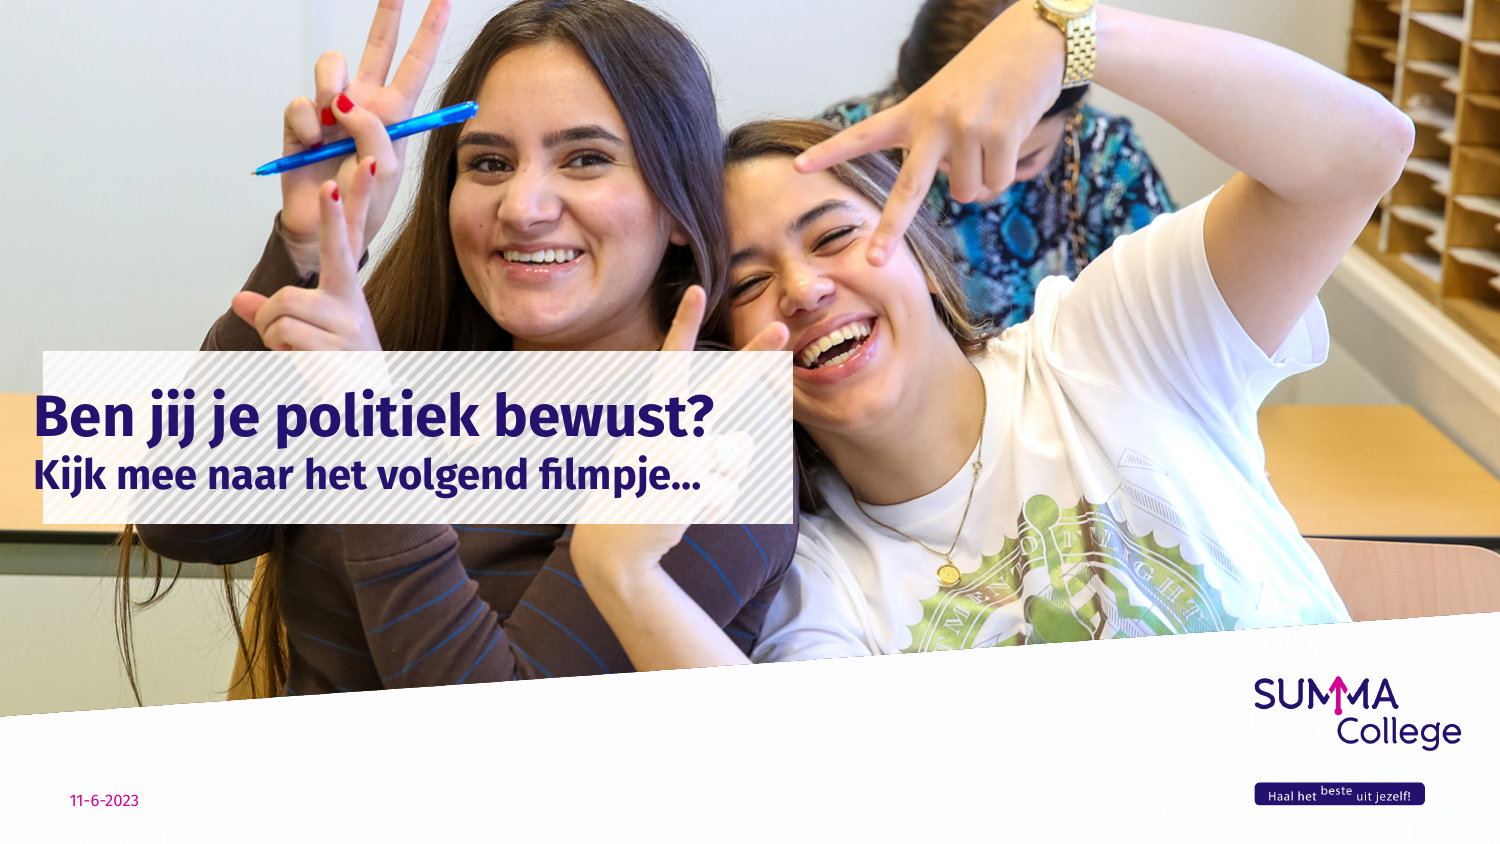

# Ben jij je politiek bewust? Kijk mee naar het volgend filmpje…

11-6-2023